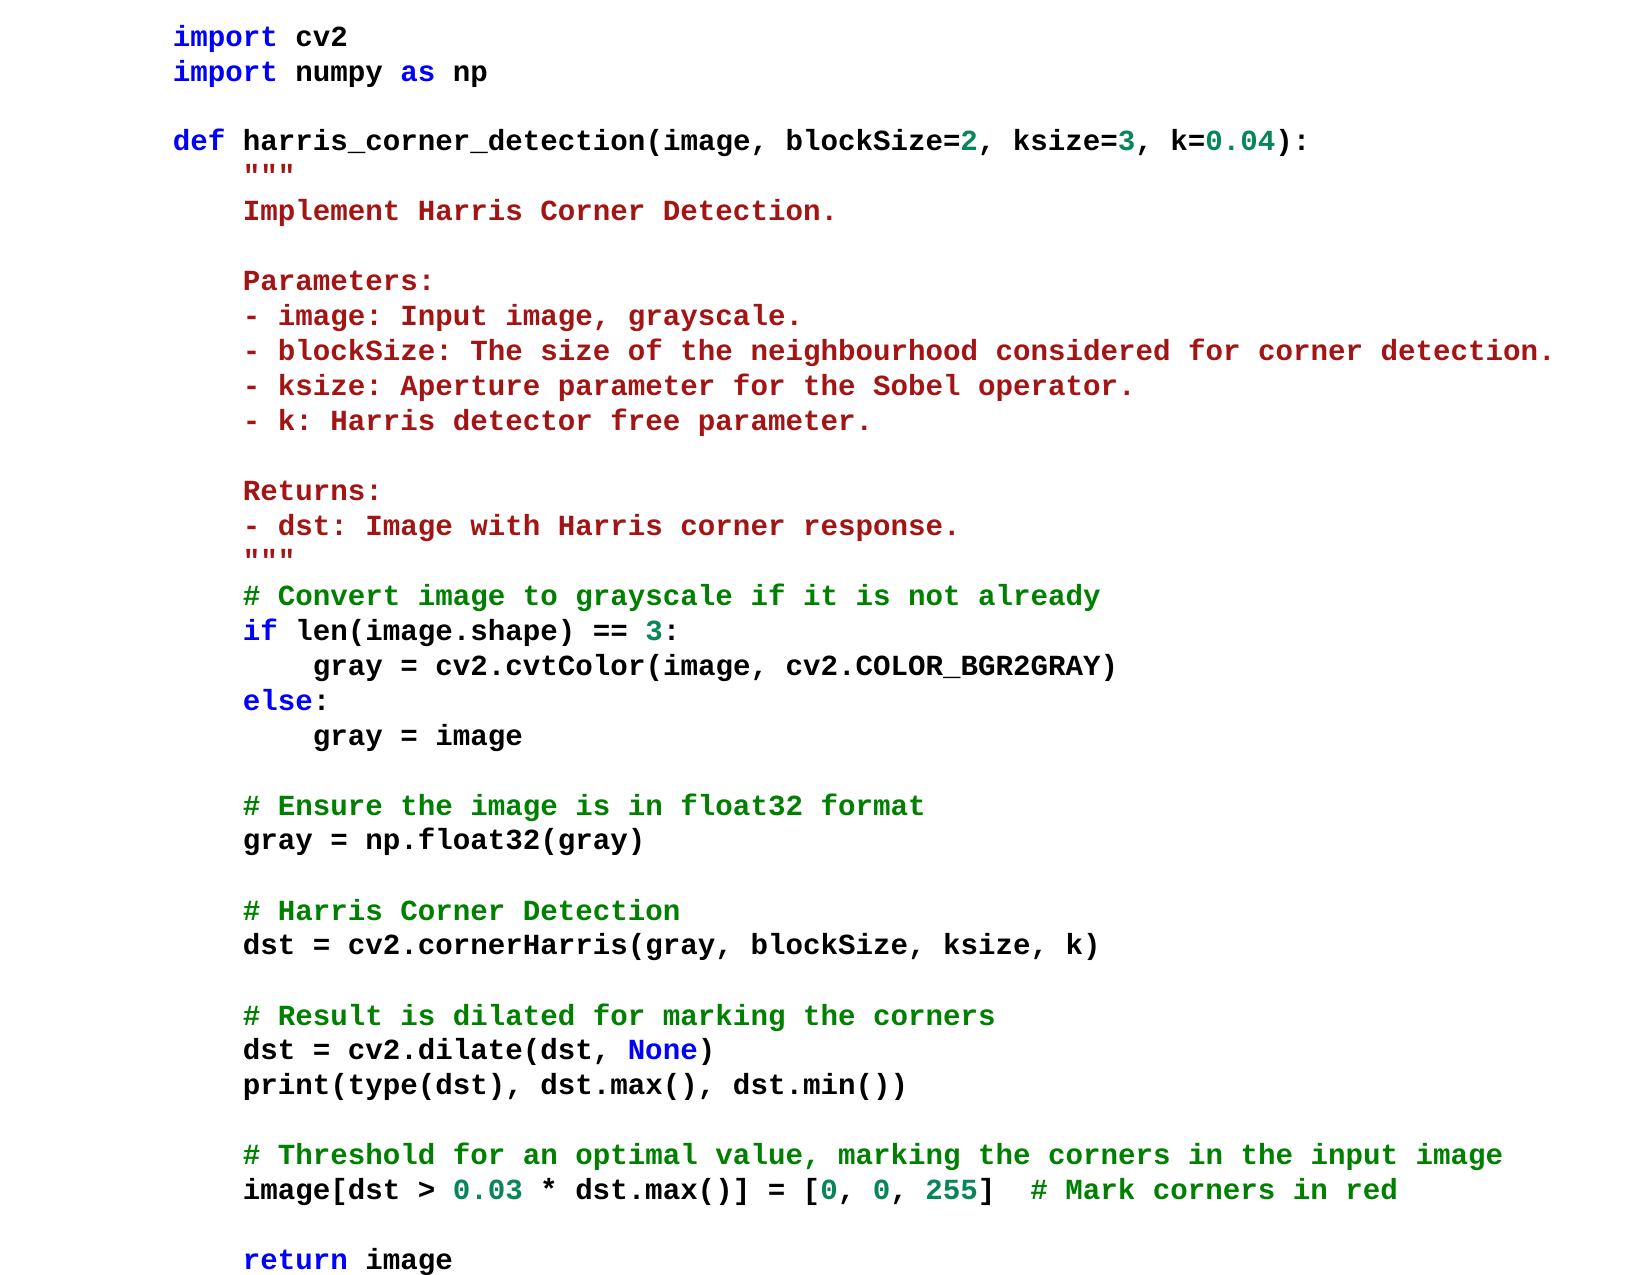

import cv2
import numpy as np
def harris_corner_detection(image, blockSize=2, ksize=3, k=0.04):
    """
    Implement Harris Corner Detection.

    Parameters:
    - image: Input image, grayscale.
    - blockSize: The size of the neighbourhood considered for corner detection.
    - ksize: Aperture parameter for the Sobel operator.
    - k: Harris detector free parameter.

    Returns:
    - dst: Image with Harris corner response.
    """
    # Convert image to grayscale if it is not already
    if len(image.shape) == 3:
        gray = cv2.cvtColor(image, cv2.COLOR_BGR2GRAY)
    else:
        gray = image

    # Ensure the image is in float32 format
    gray = np.float32(gray)

    # Harris Corner Detection
    dst = cv2.cornerHarris(gray, blockSize, ksize, k)

    # Result is dilated for marking the corners
    dst = cv2.dilate(dst, None)
    print(type(dst), dst.max(), dst.min())

    # Threshold for an optimal value, marking the corners in the input image
    image[dst > 0.03 * dst.max()] = [0, 0, 255]  # Mark corners in red

    return image